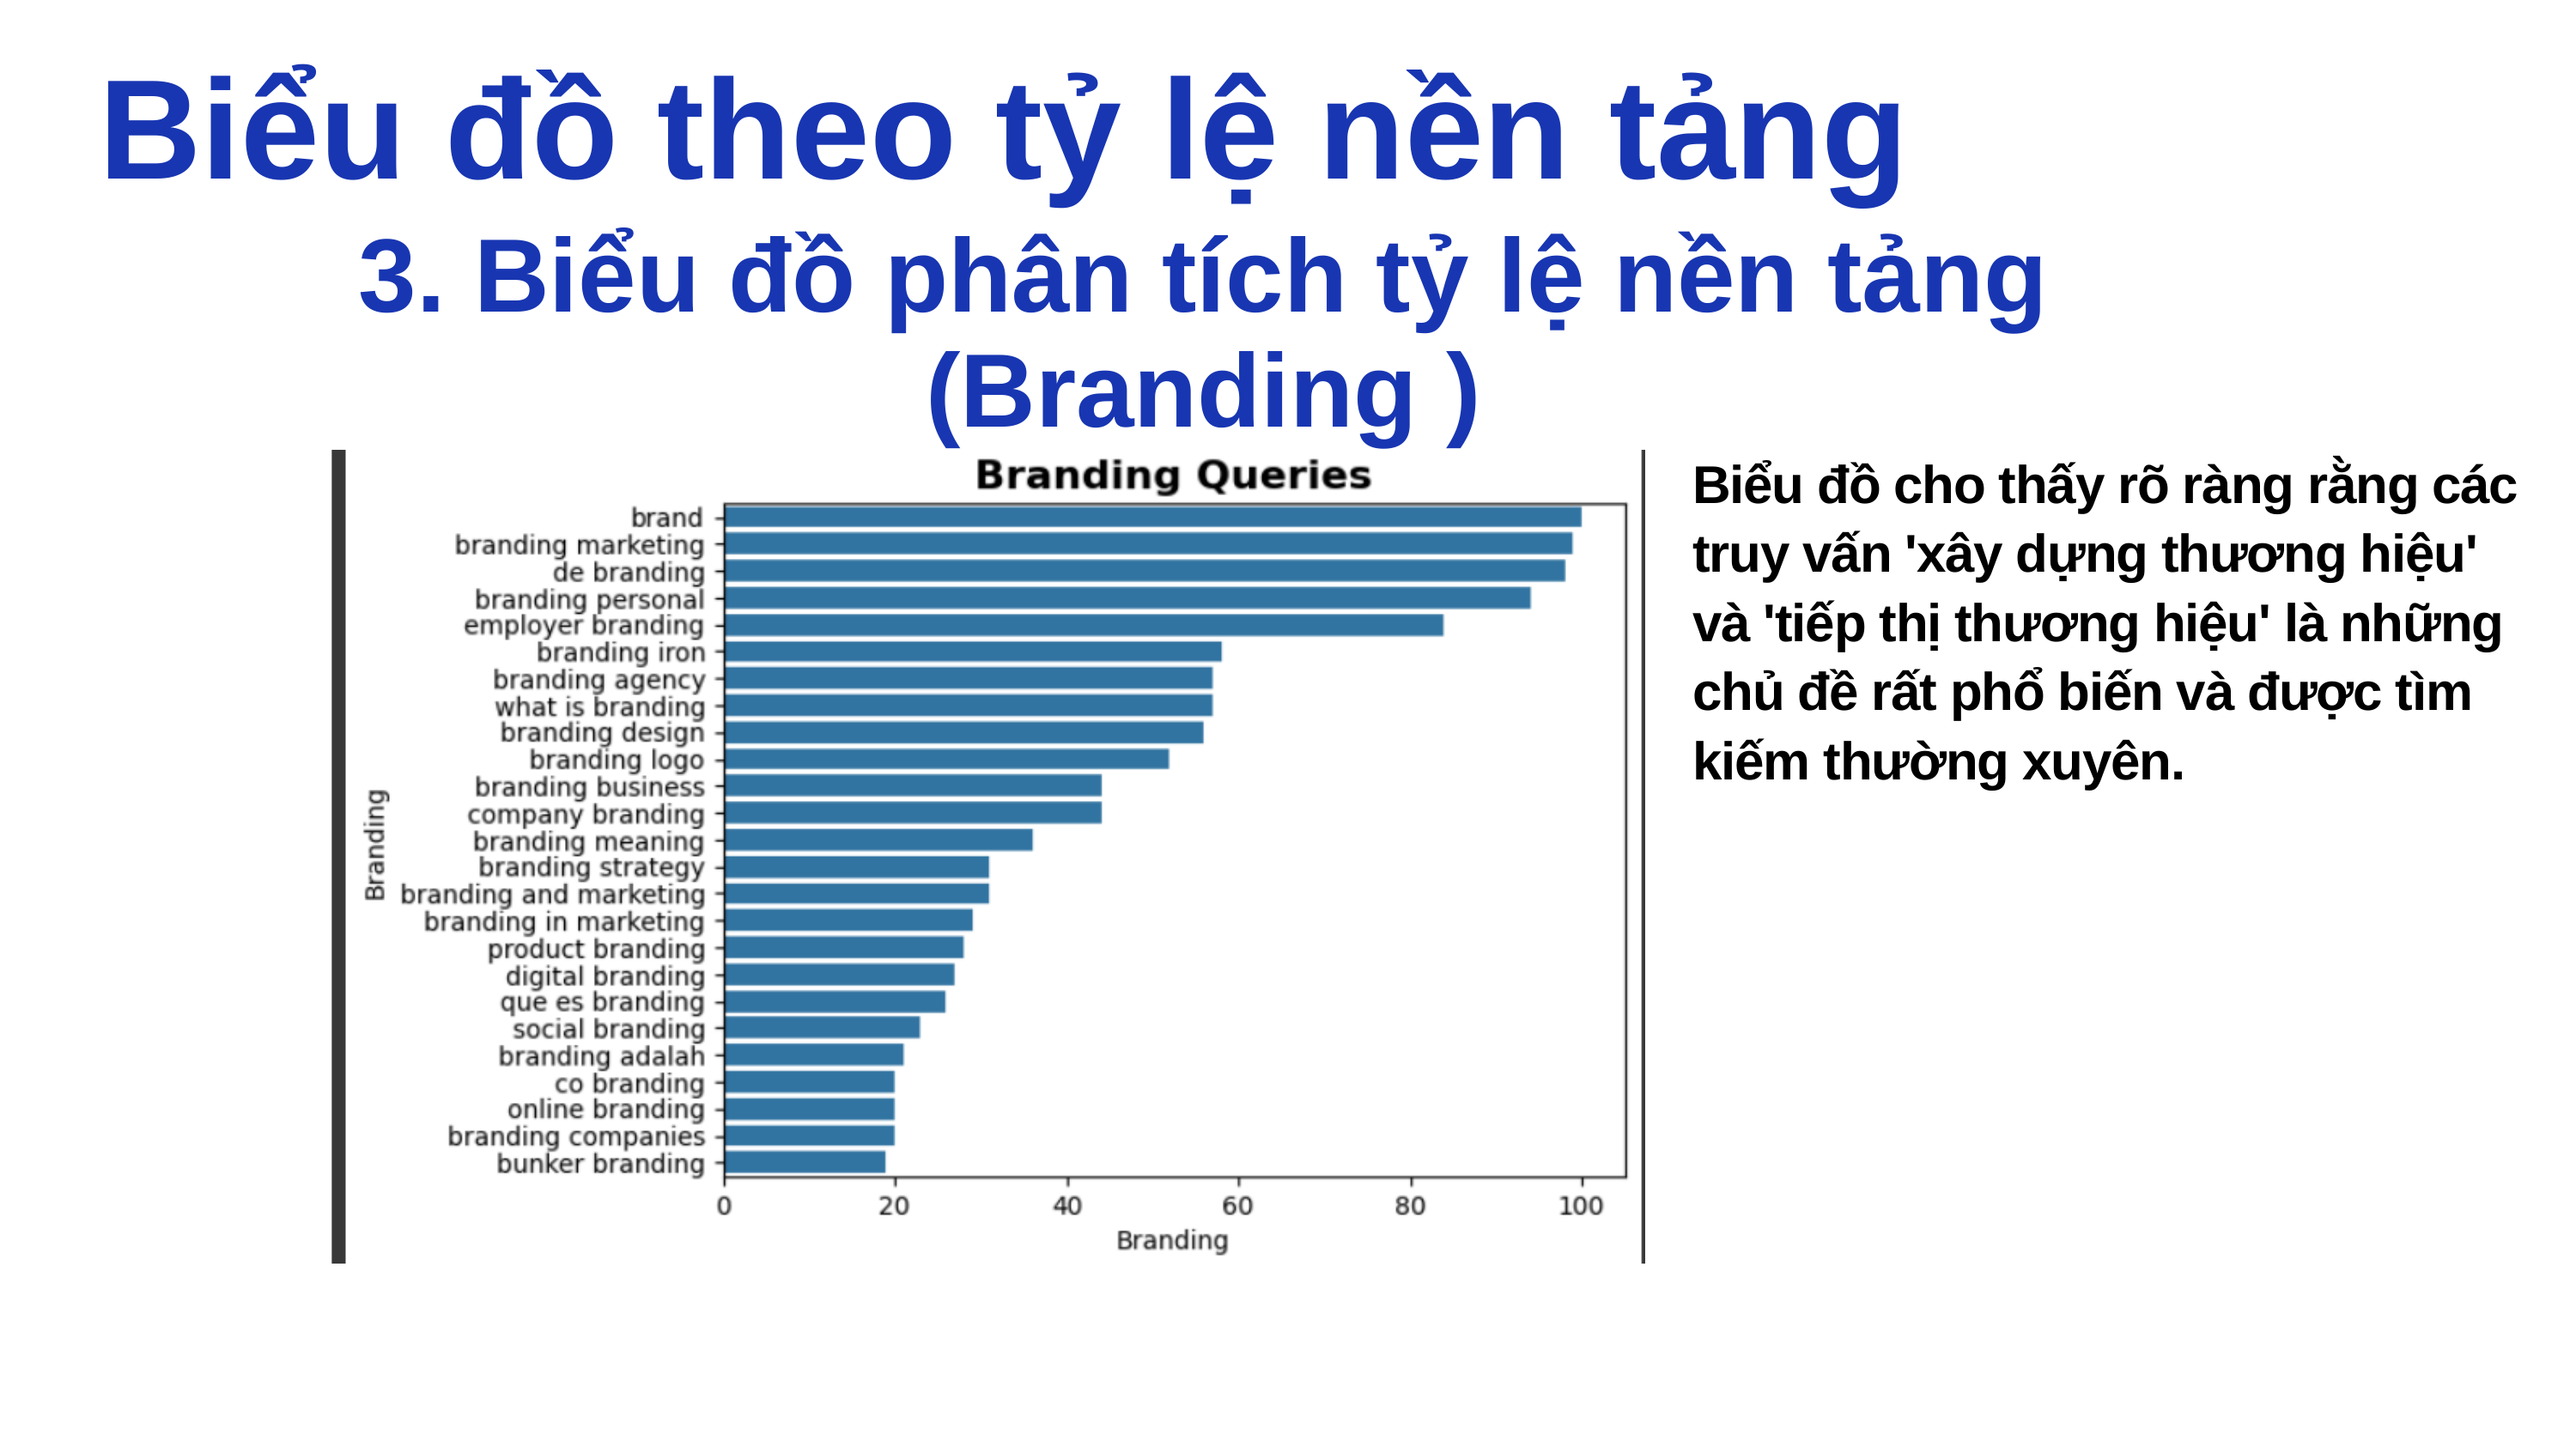

Biểu đồ theo tỷ lệ nền tảng
3. Biểu đồ phân tích tỷ lệ nền tảng (Branding )
Biểu đồ cho thấy rõ ràng rằng các truy vấn 'xây dựng thương hiệu' và 'tiếp thị thương hiệu' là những chủ đề rất phổ biến và được tìm kiếm thường xuyên.